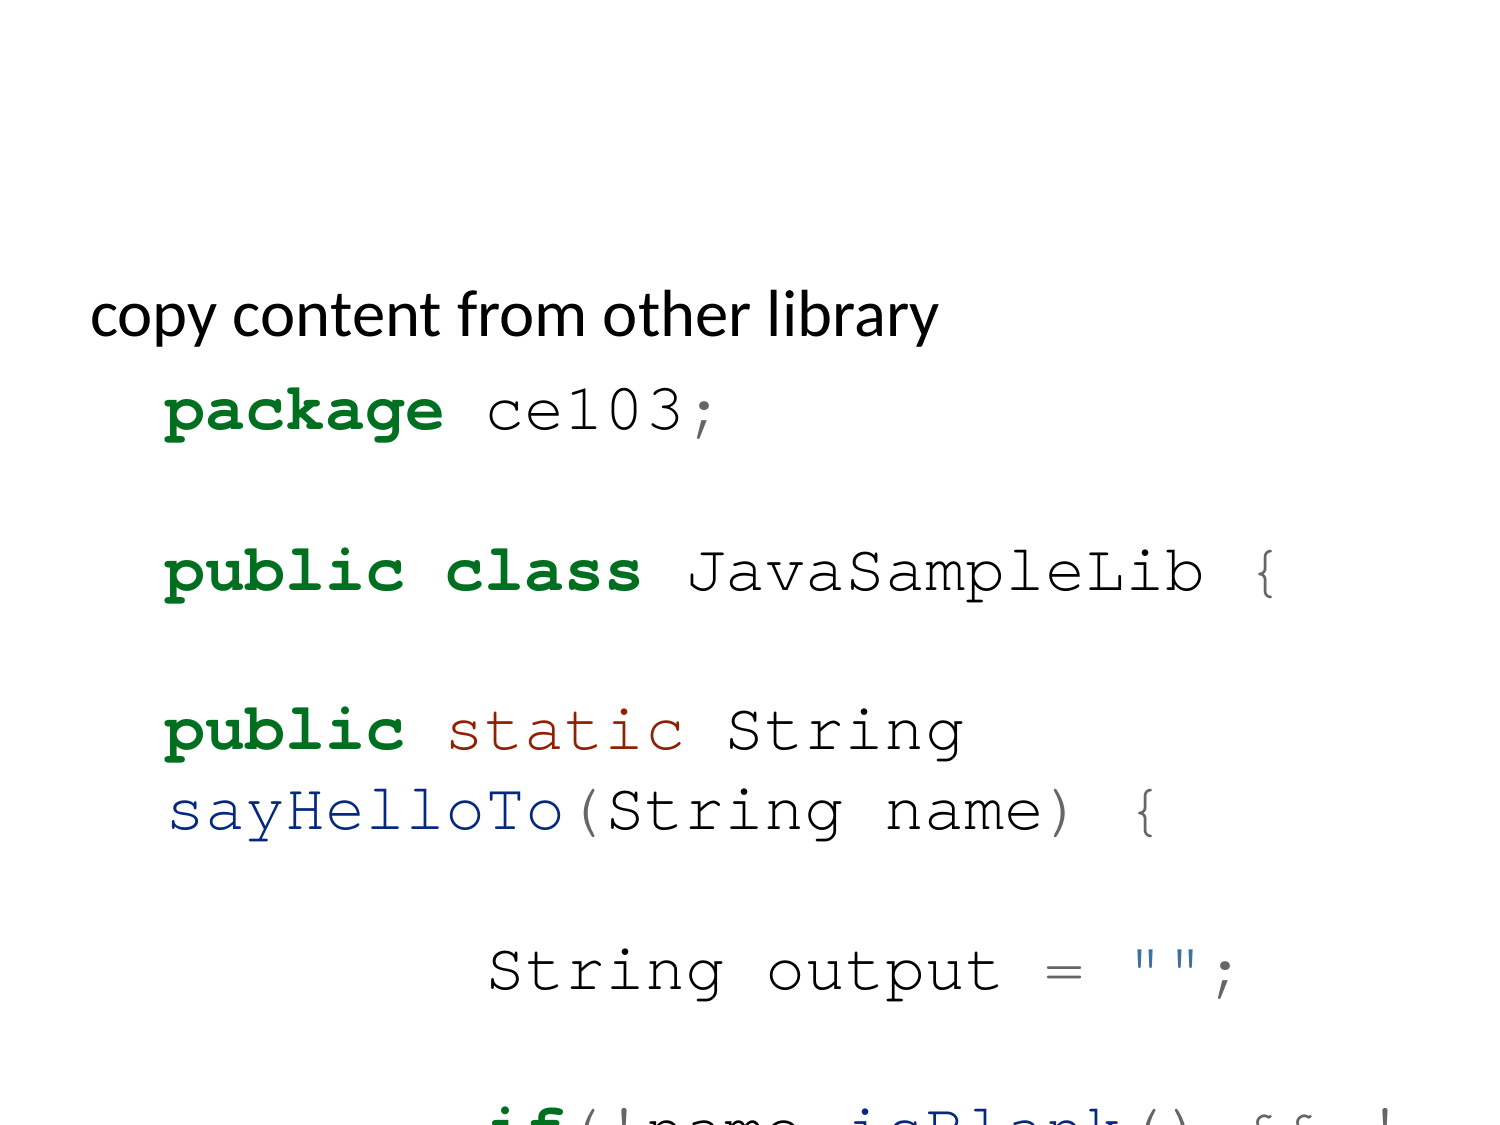

copy content from other library
package ce103;
public class JavaSampleLib {
public static String sayHelloTo(String name) {
        String output = "";
        if(!name.isBlank() && !name.isEmpty()){
            output = "Hello "+name;
        }else {
            output = "Hello There";
        }
        System.out.println(output);
        return output;
    }
    public static int sum(int a,int b)
    {
        int c = 0;
        c = a+b;
        return c;
    }
    public int multiply(int a, int b) {
        return a * b;
    }
}